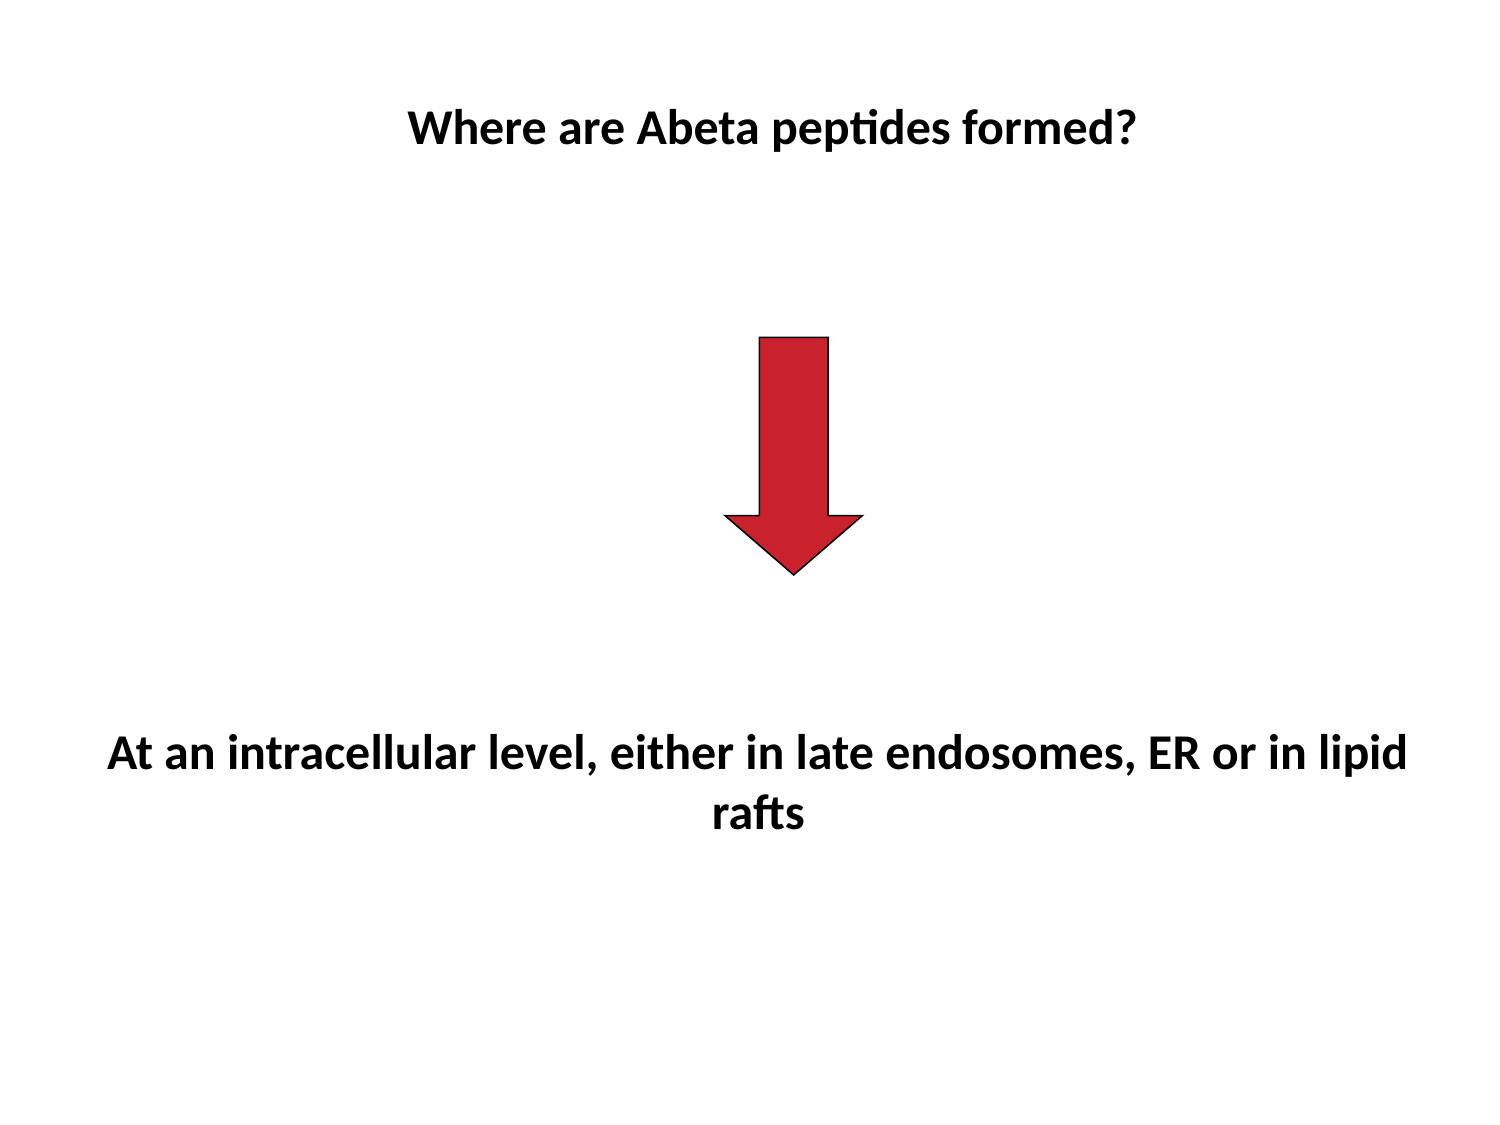

Where are Abeta peptides formed?

At an intracellular level, either in late endosomes, ER or in lipid rafts